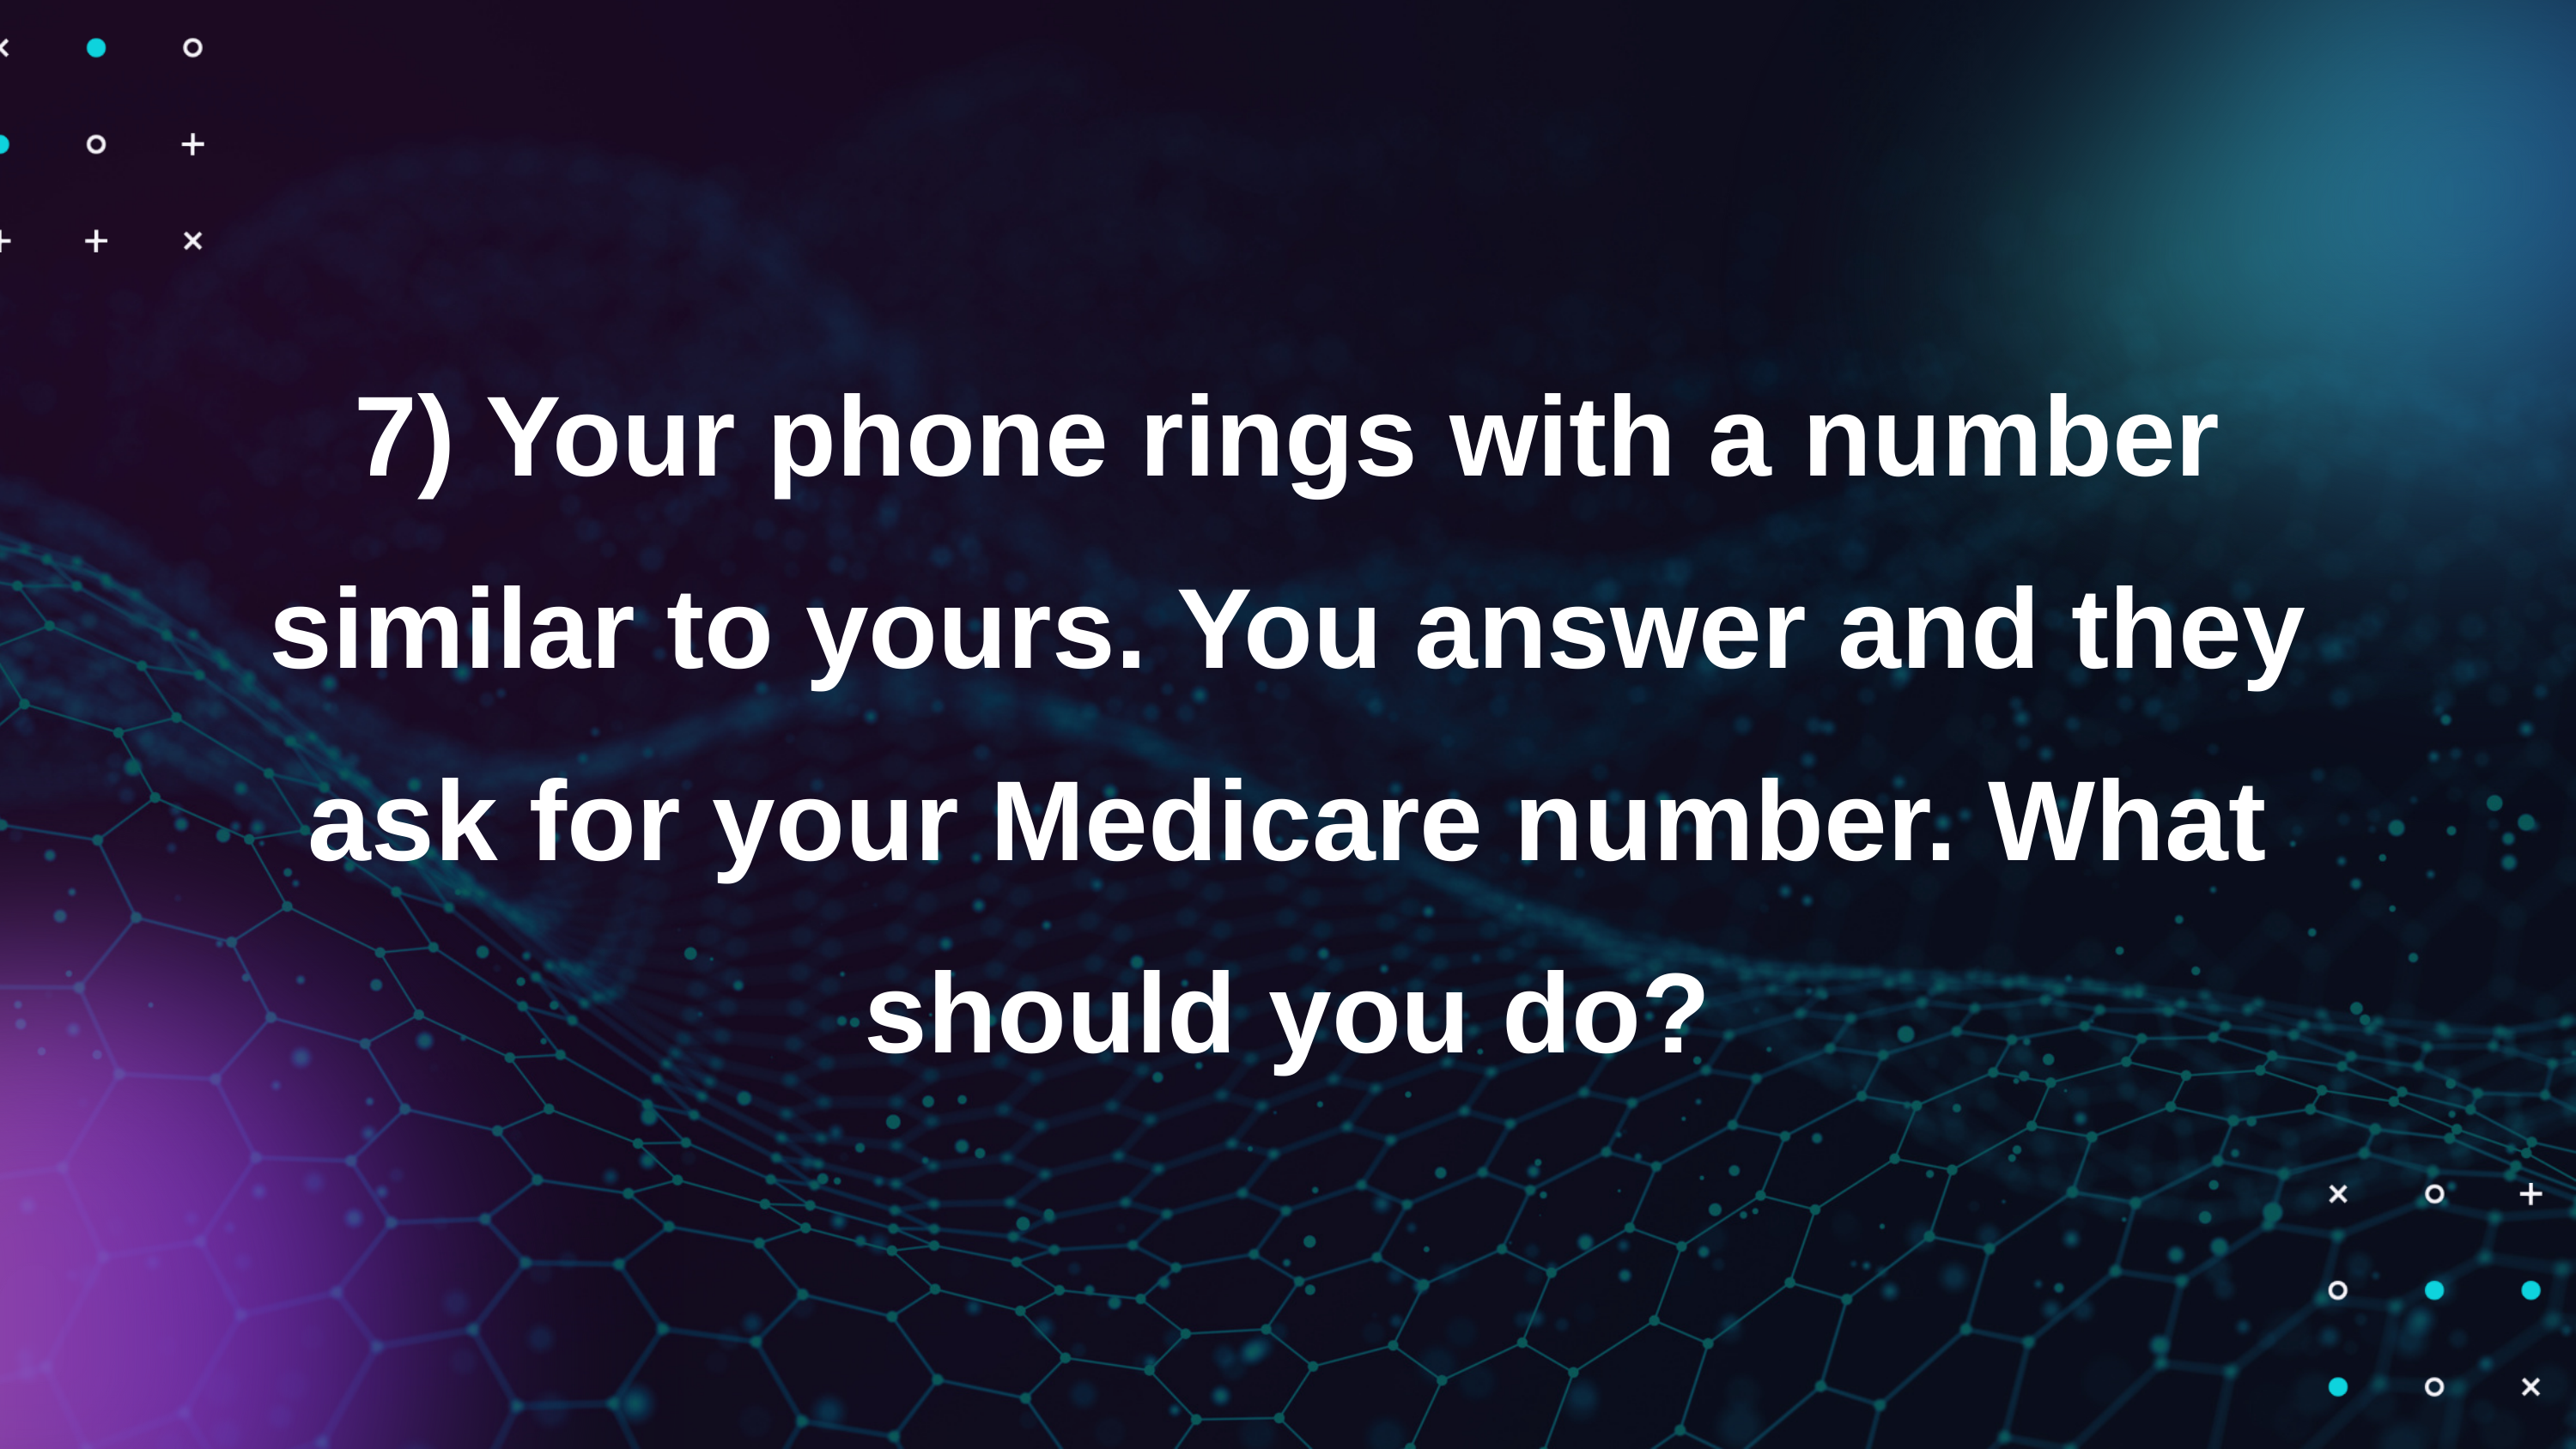

7) Your phone rings with a number similar to yours. You answer and they ask for your Medicare number. What should you do?